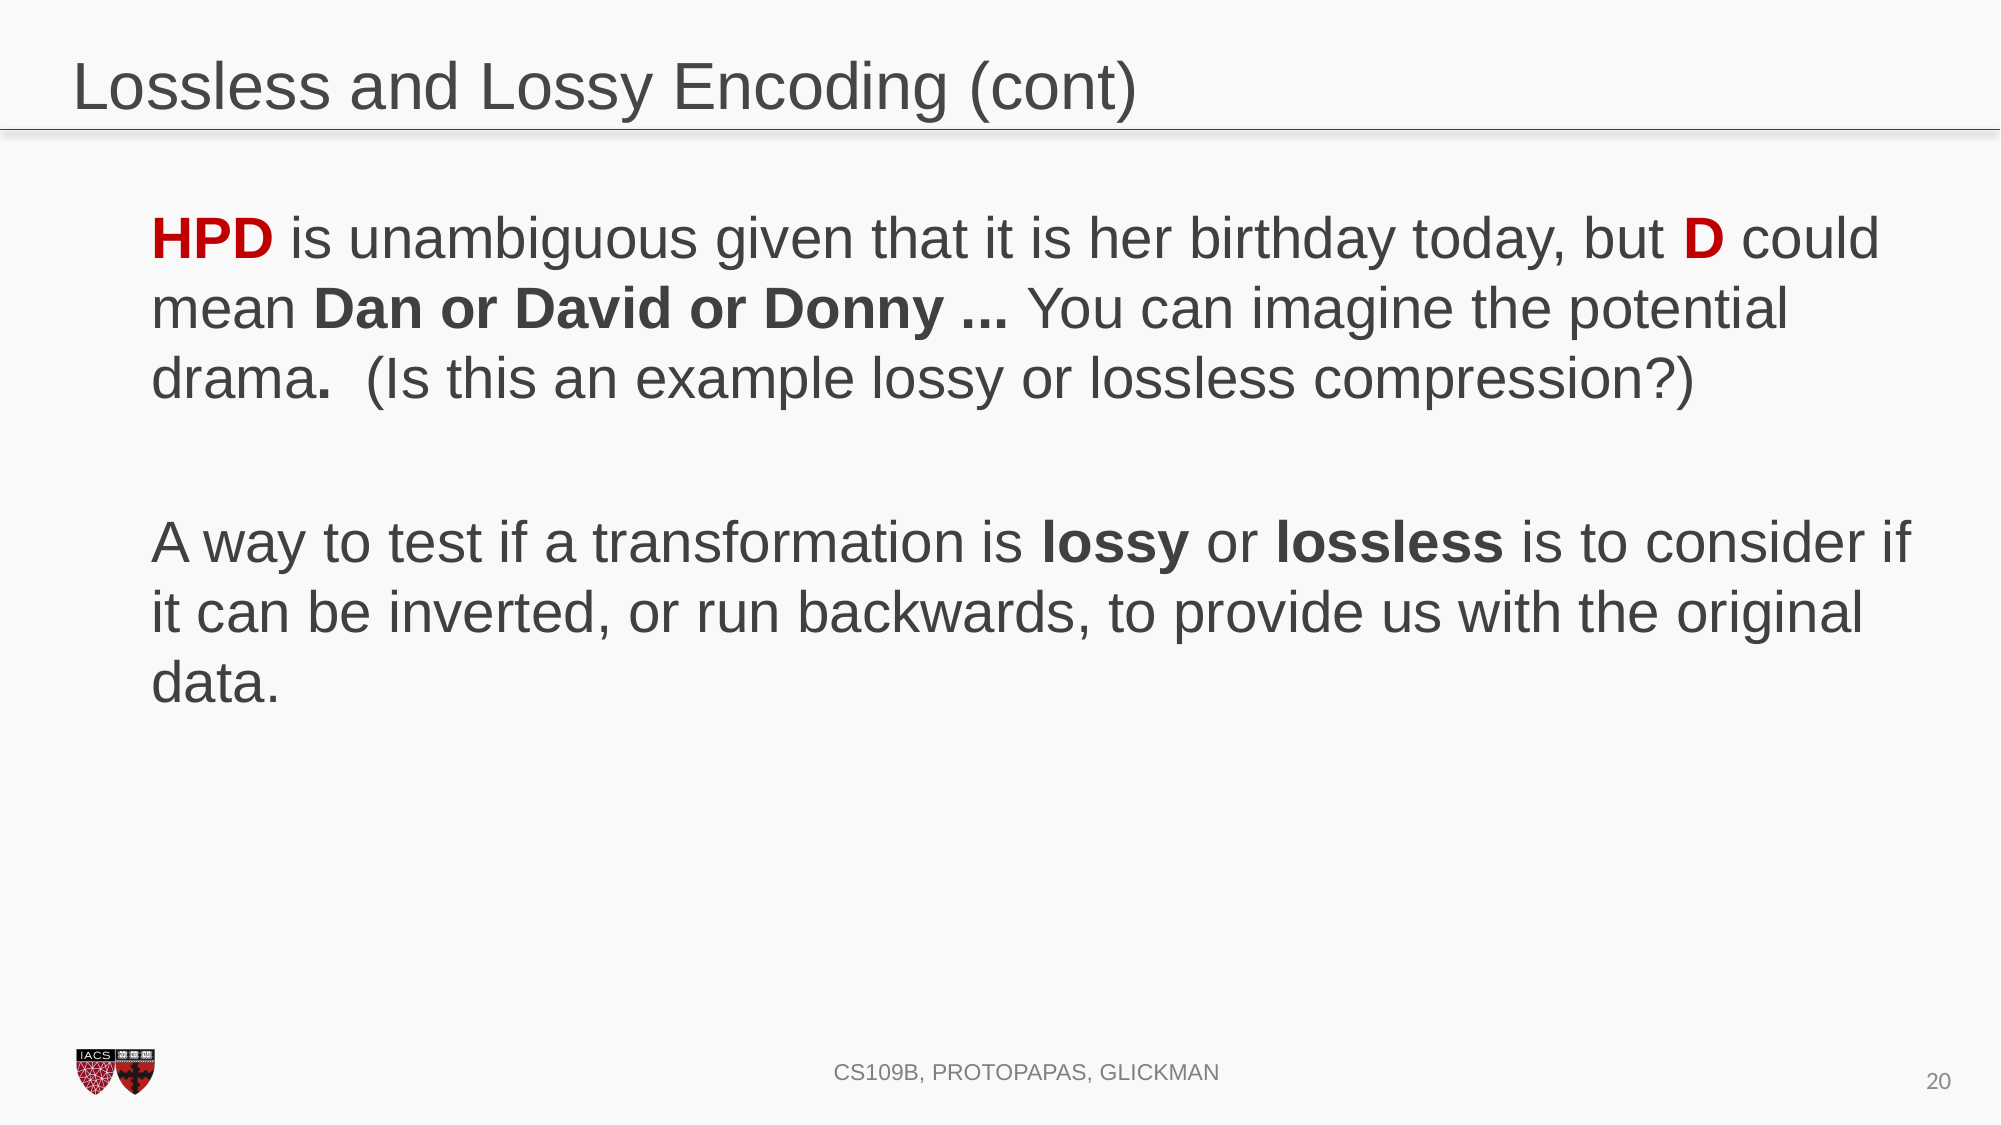

# Lossless and Lossy Encoding (cont)
HPD is unambiguous given that it is her birthday today, but D could mean Dan or David or Donny ... You can imagine the potential drama.  (Is this an example lossy or lossless compression?)

A way to test if a transformation is lossy or lossless is to consider if it can be inverted, or run backwards, to provide us with the original data.

20